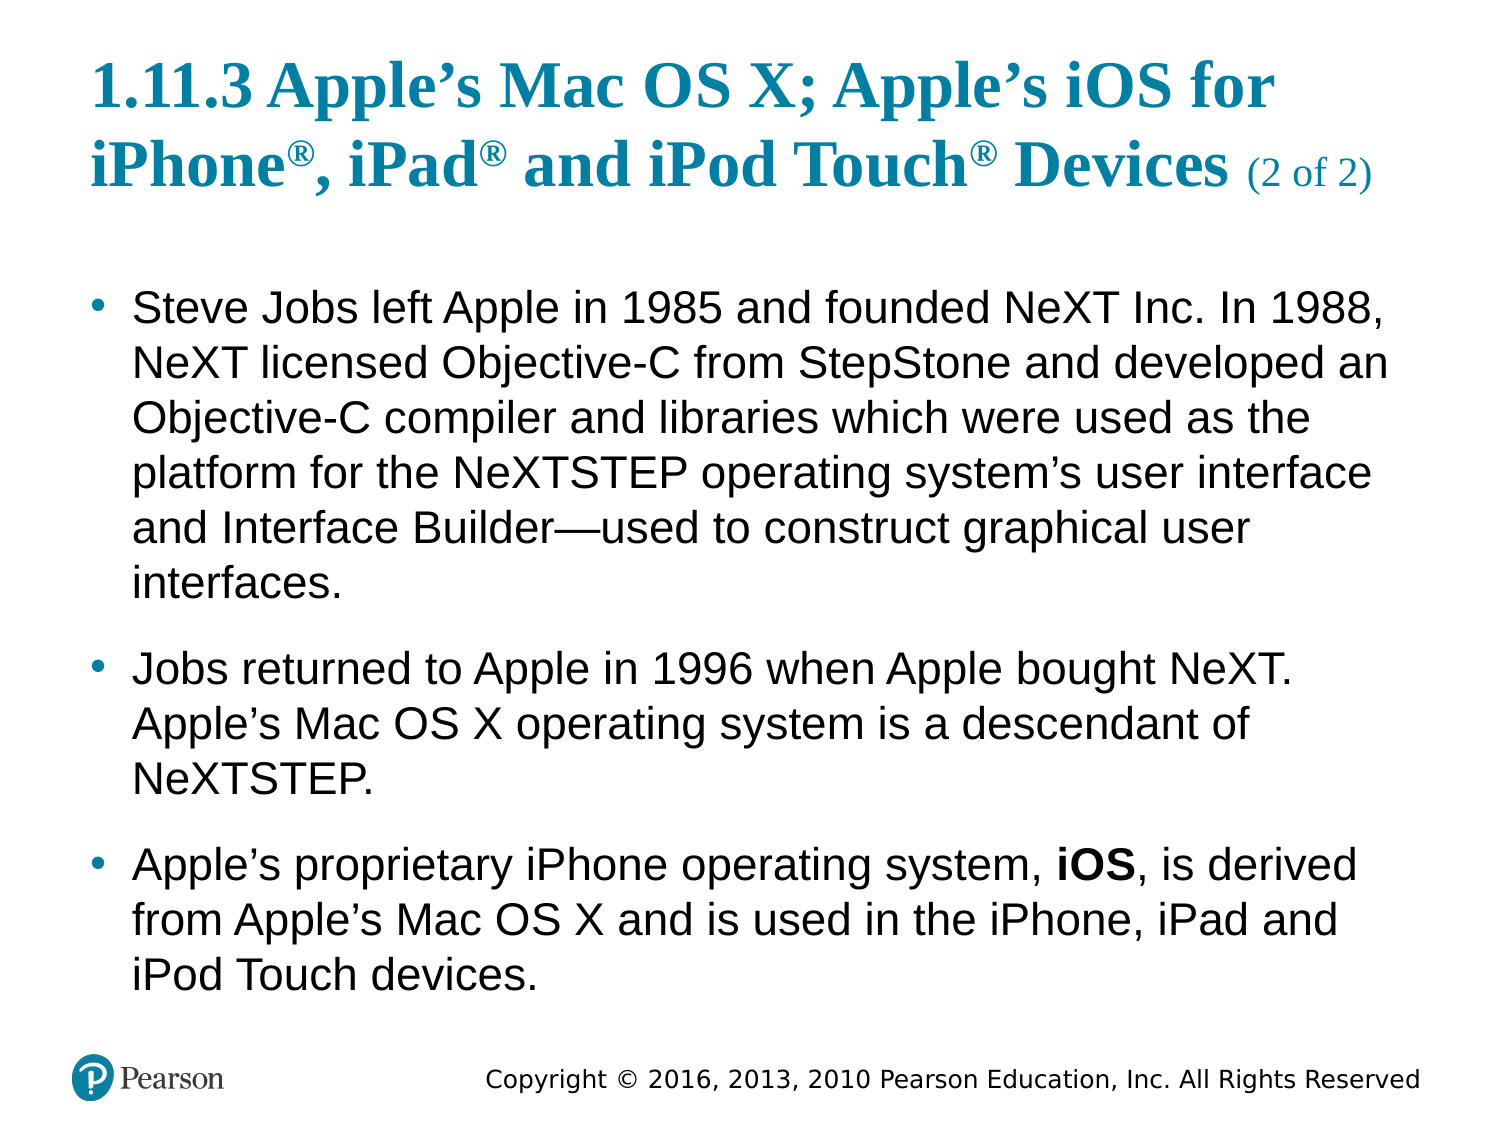

# 1.11.3 Apple’s Mac O S X; Apple’s i O S for iPhone®, iPad® and iPod Touch® Devices (2 of 2)
Steve Jobs left Apple in 1985 and founded NeXT Inc. In 1988, NeXT licensed Objective-C from StepStone and developed an Objective-C compiler and libraries which were used as the platform for the NeXTSTEP operating system’s user interface and Interface Builder—used to construct graphical user interfaces.
Jobs returned to Apple in 1996 when Apple bought NeXT. Apple’s Mac O S X operating system is a descendant of NeXTSTEP.
Apple’s proprietary iPhone operating system, i O S, is derived from Apple’s Mac O S X and is used in the iPhone, iPad and iPod Touch devices.